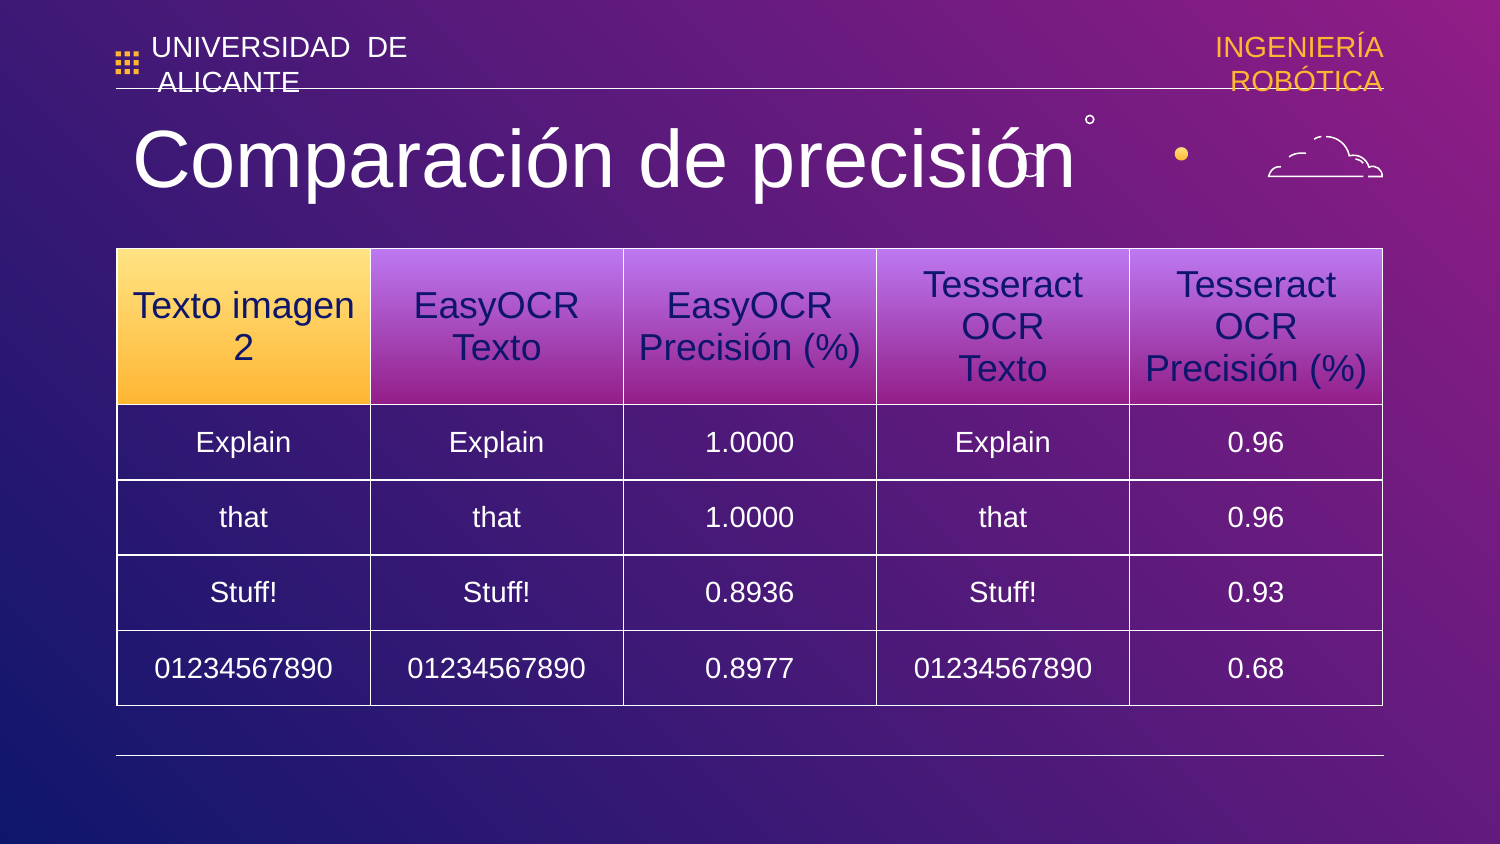

INGENIERÍA ROBÓTICA
UNIVERSIDAD  DE   ALICANTE

# Comparación de precisión

| Texto imagen 2 | EasyOCR Texto | EasyOCR Precisión (%) | Tesseract OCR Texto | Tesseract OCR Precisión (%) |
| --- | --- | --- | --- | --- |
| Explain | Explain | 1.0000 | Explain | 0.96 |
| that | that | 1.0000 | that | 0.96 |
| Stuff! | Stuff! | 0.8936 | Stuff! | 0.93 |
| 01234567890 | 01234567890 | 0.8977 | 01234567890 | 0.68 |